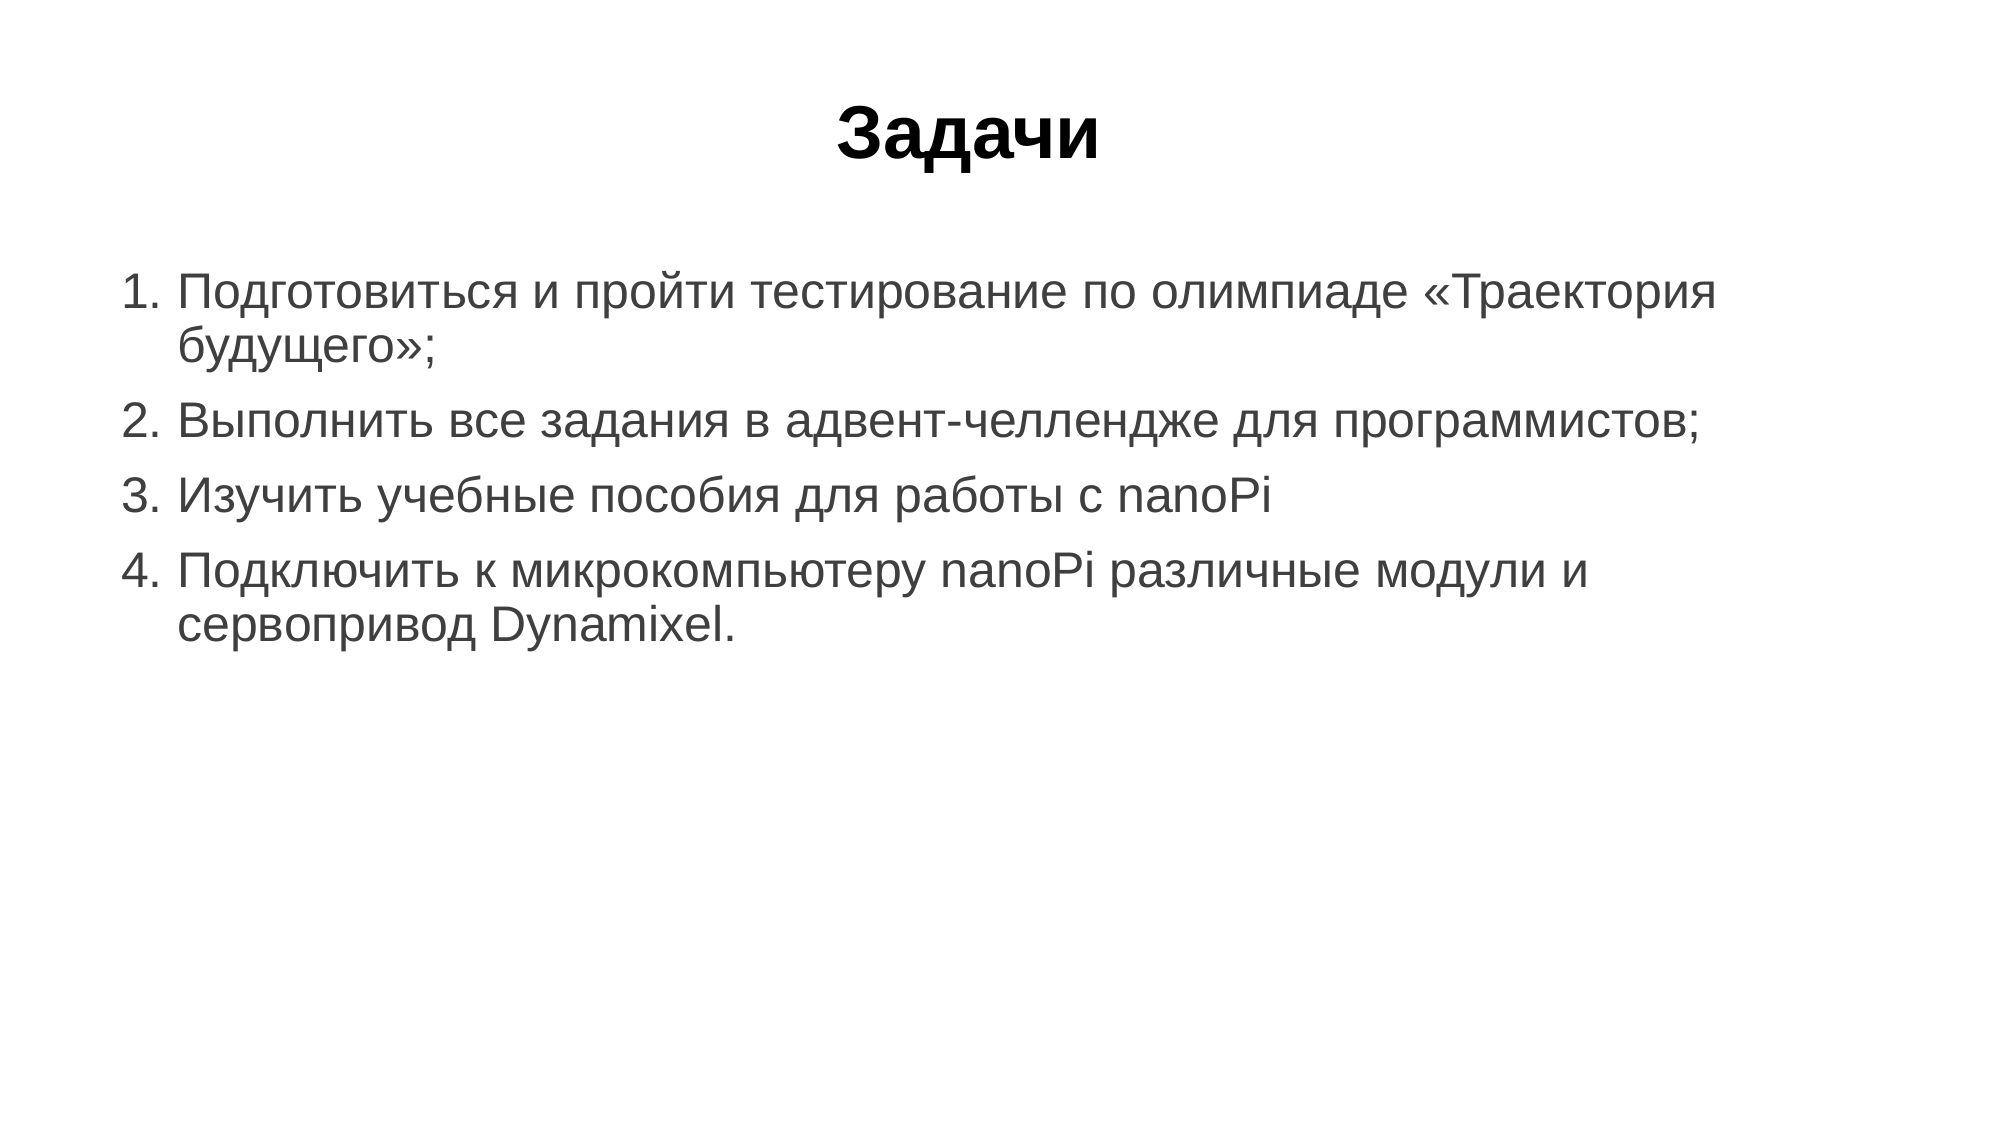

# Задачи
Подготовиться и пройти тестирование по олимпиаде «Траектория будущего»;
Выполнить все задания в адвент-челлендже для программистов;
Изучить учебные пособия для работы с nanoPi
Подключить к микрокомпьютеру nanoPi различные модули и сервопривод Dynamixel.